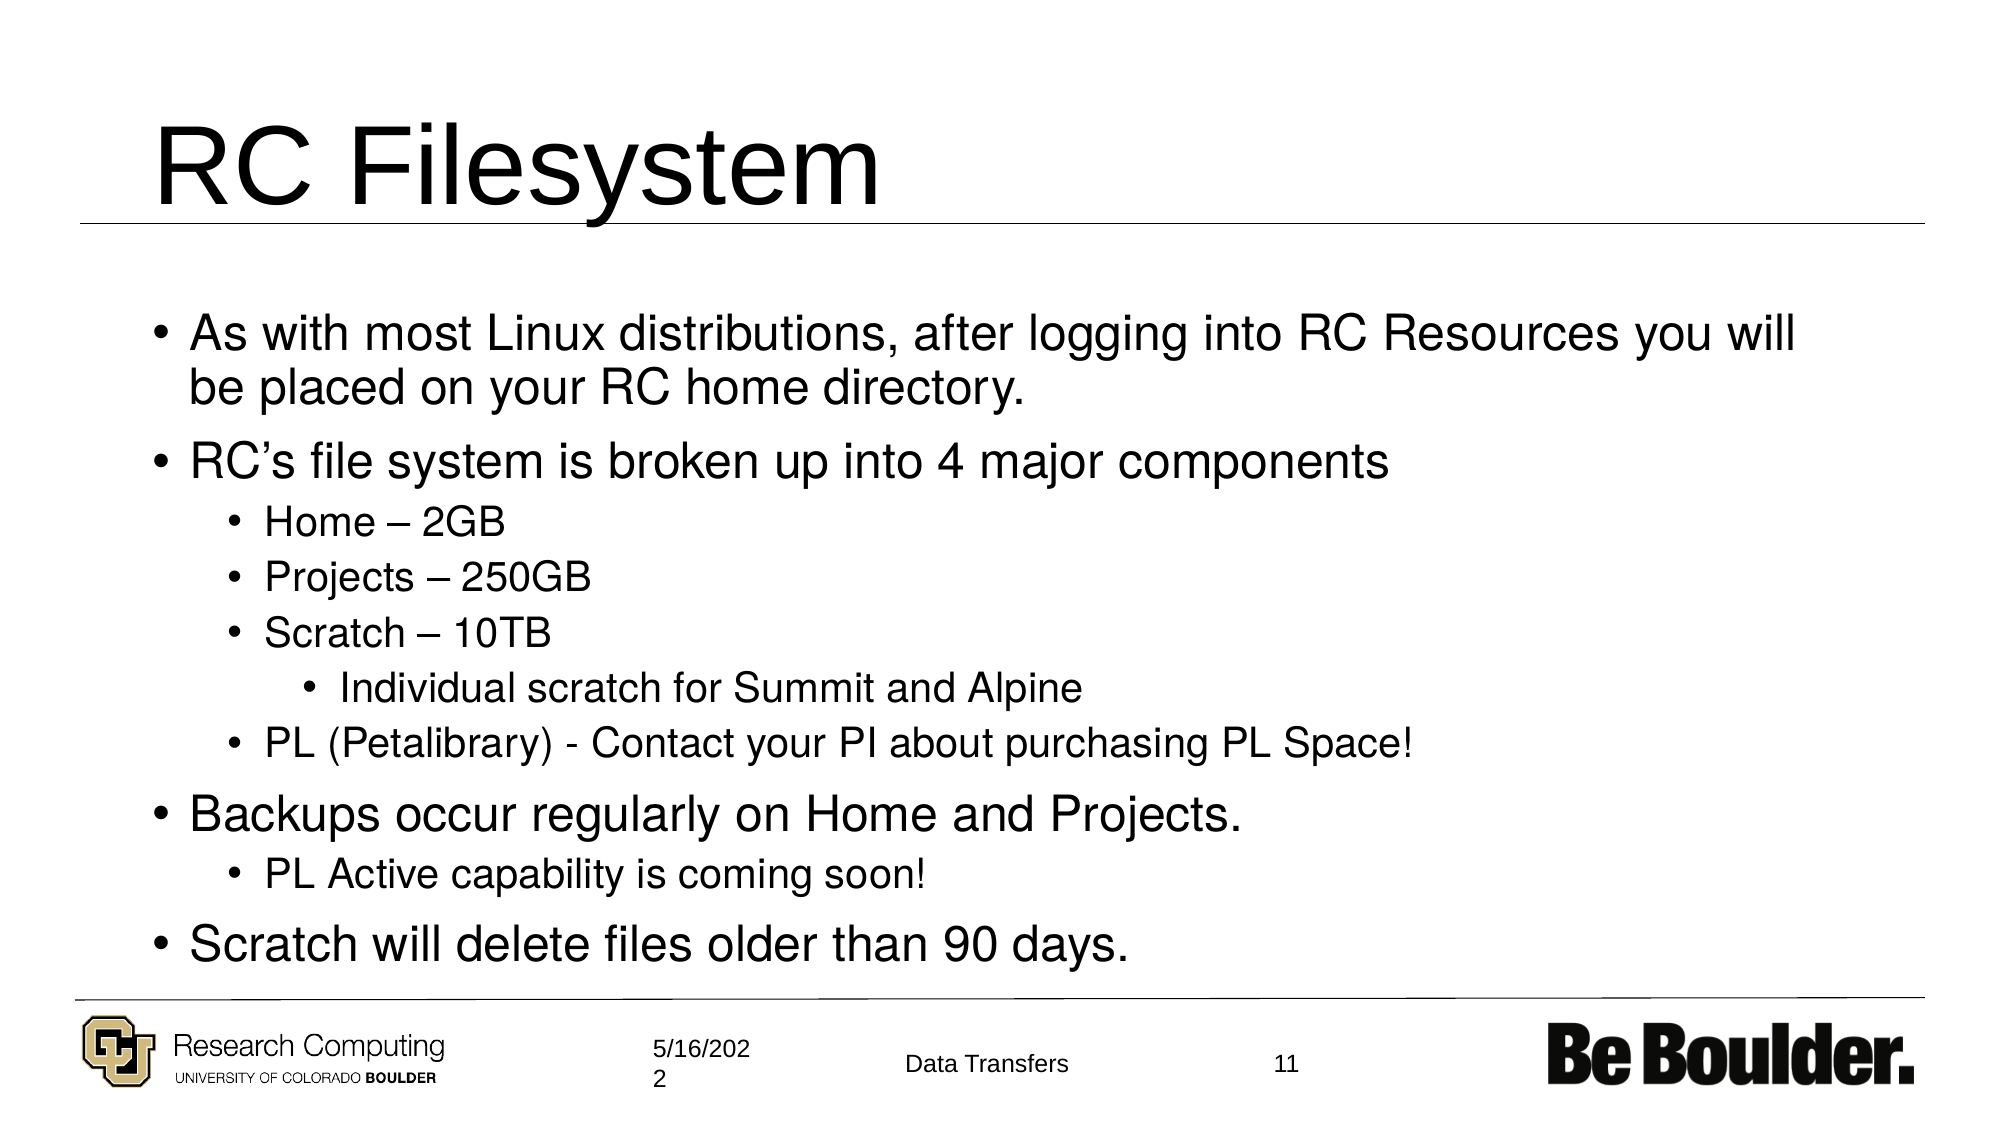

# RC Filesystem
As with most Linux distributions, after logging into RC Resources you will be placed on your RC home directory.
RC’s file system is broken up into 4 major components
Home – 2GB
Projects – 250GB
Scratch – 10TB
Individual scratch for Summit and Alpine
PL (Petalibrary) - Contact your PI about purchasing PL Space!
Backups occur regularly on Home and Projects.
PL Active capability is coming soon!
Scratch will delete files older than 90 days.
5/16/2022
11
Data Transfers